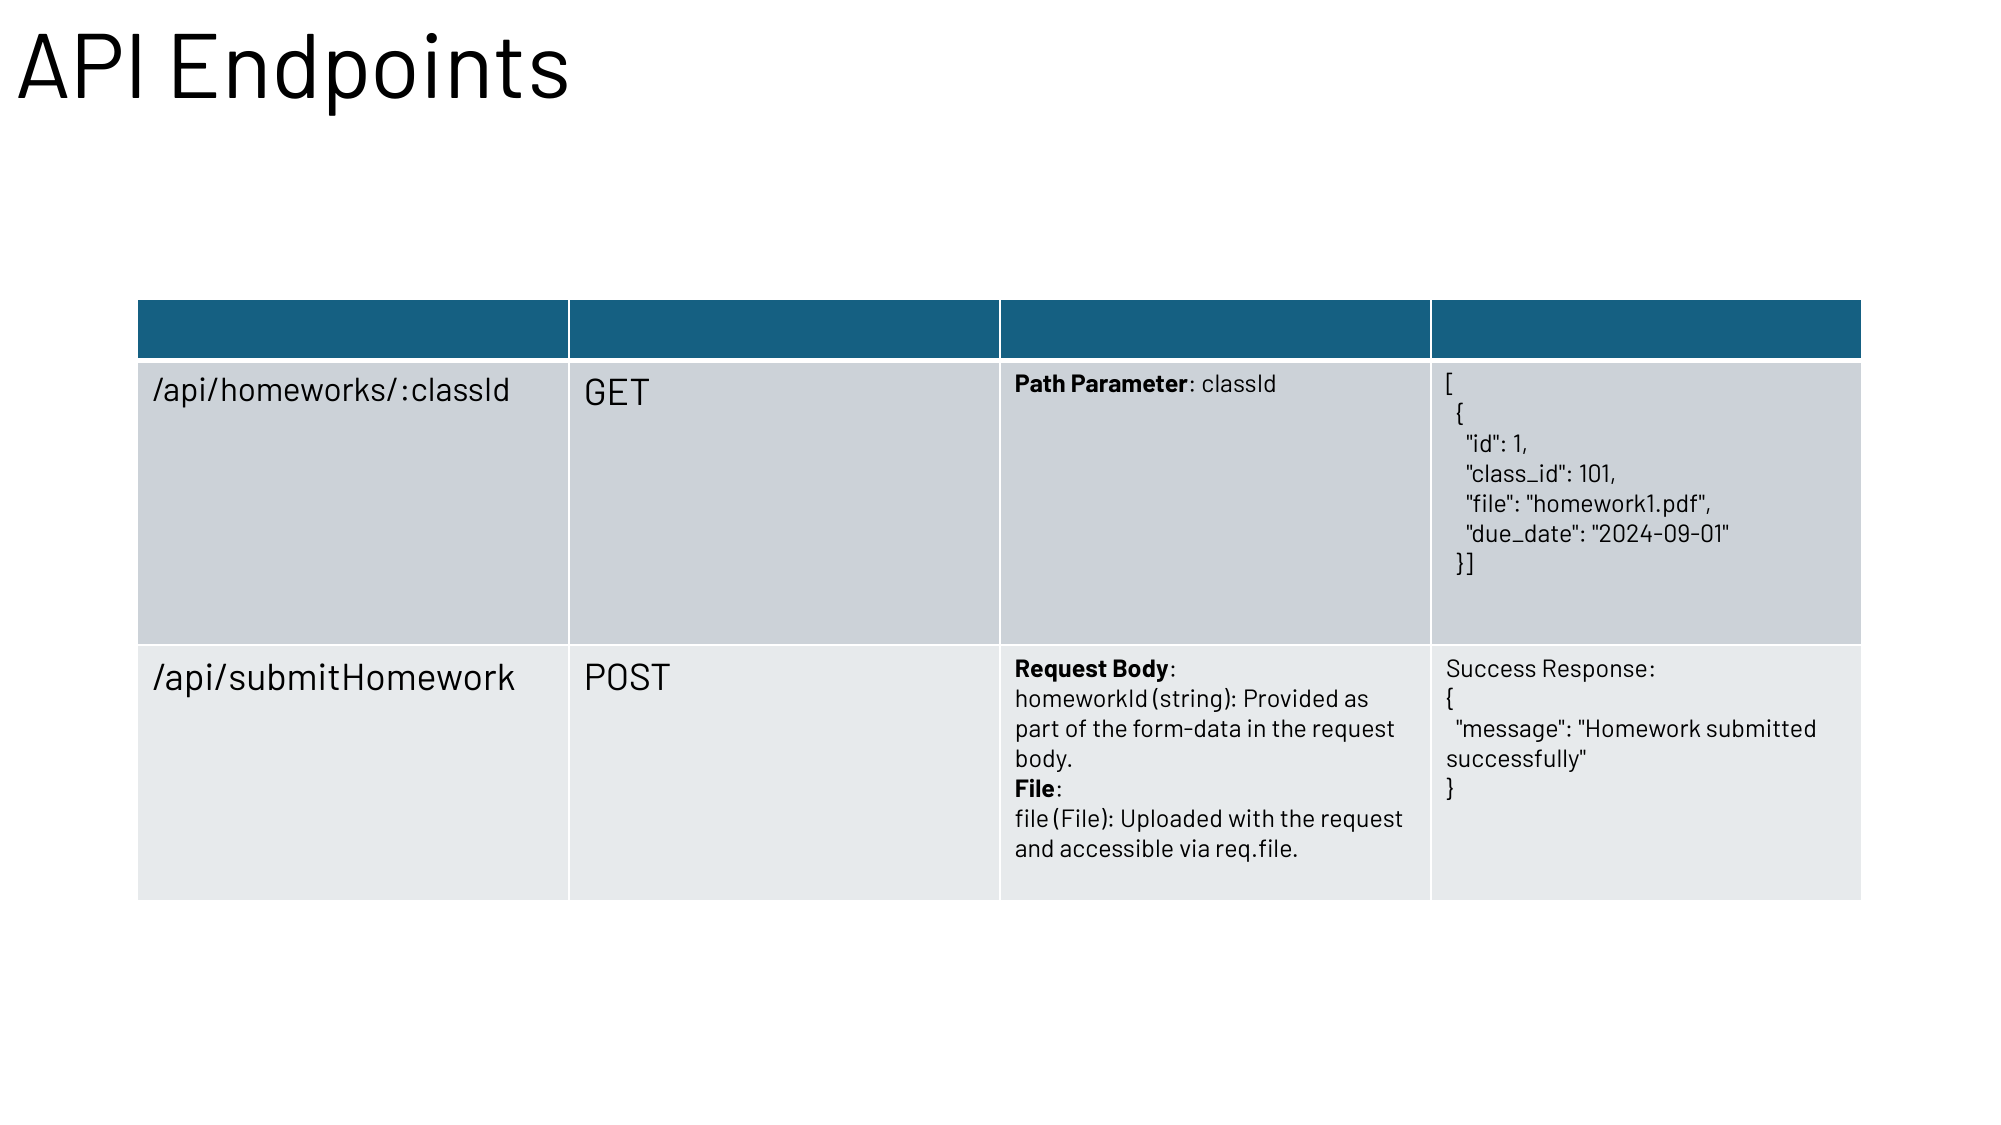

# API Endpoints
|  |  |  |  |
| --- | --- | --- | --- |
| /api/homeworks/:classId | GET | Path Parameter: classId | [ { "id": 1, "class\_id": 101, "file": "homework1.pdf", "due\_date": "2024-09-01" }] |
| /api/submitHomework | POST | Request Body: homeworkId (string): Provided as part of the form-data in the request body. File: file (File): Uploaded with the request and accessible via req.file. | Success Response: { "message": "Homework submitted successfully" } |